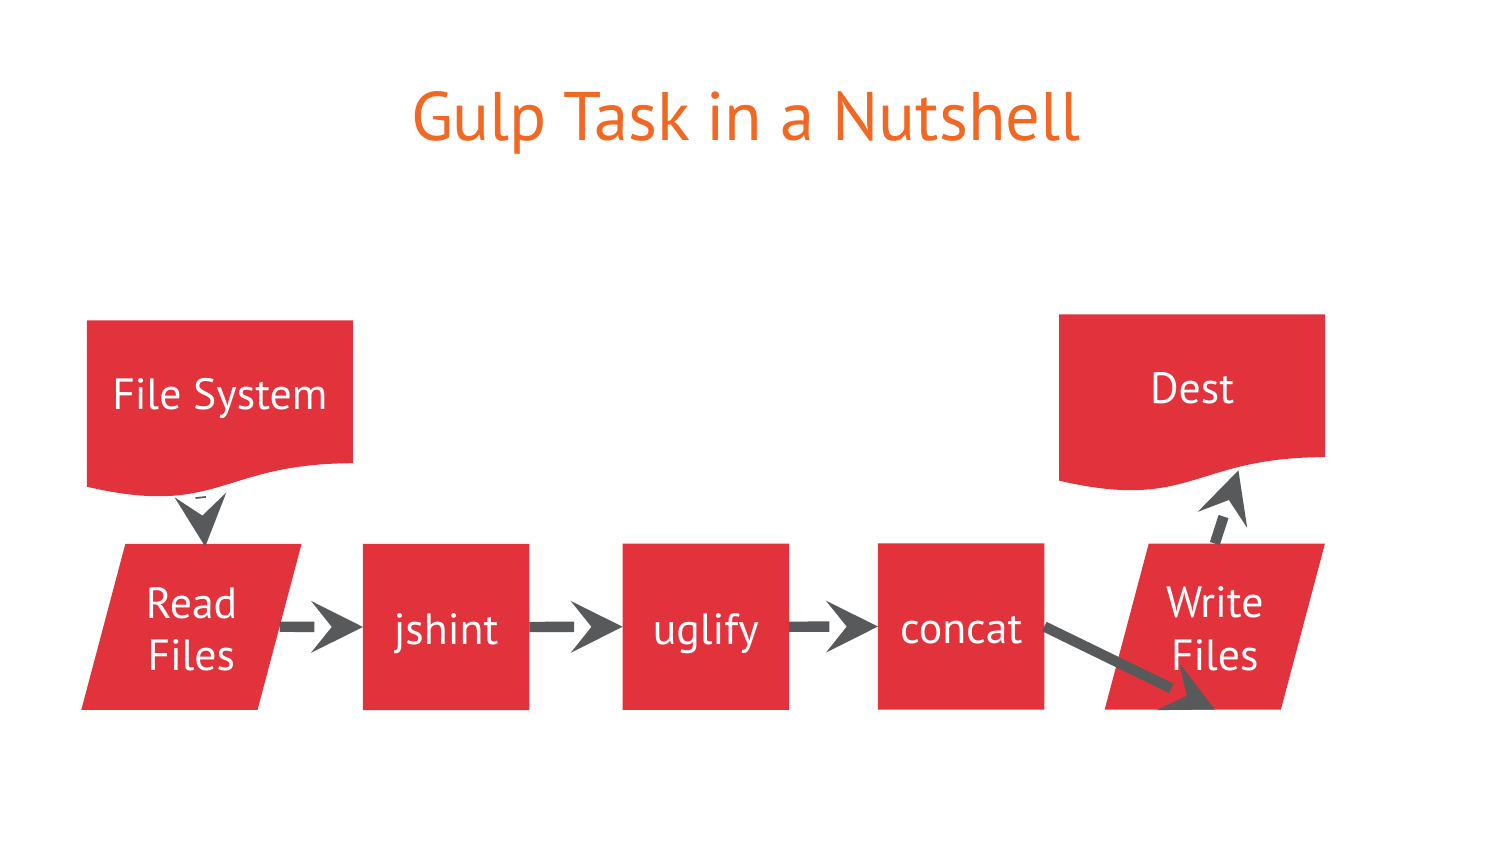

# Gulp Task in a Nutshell
Dest
File System
concat
uglify
Write Files
Read Files
jshint